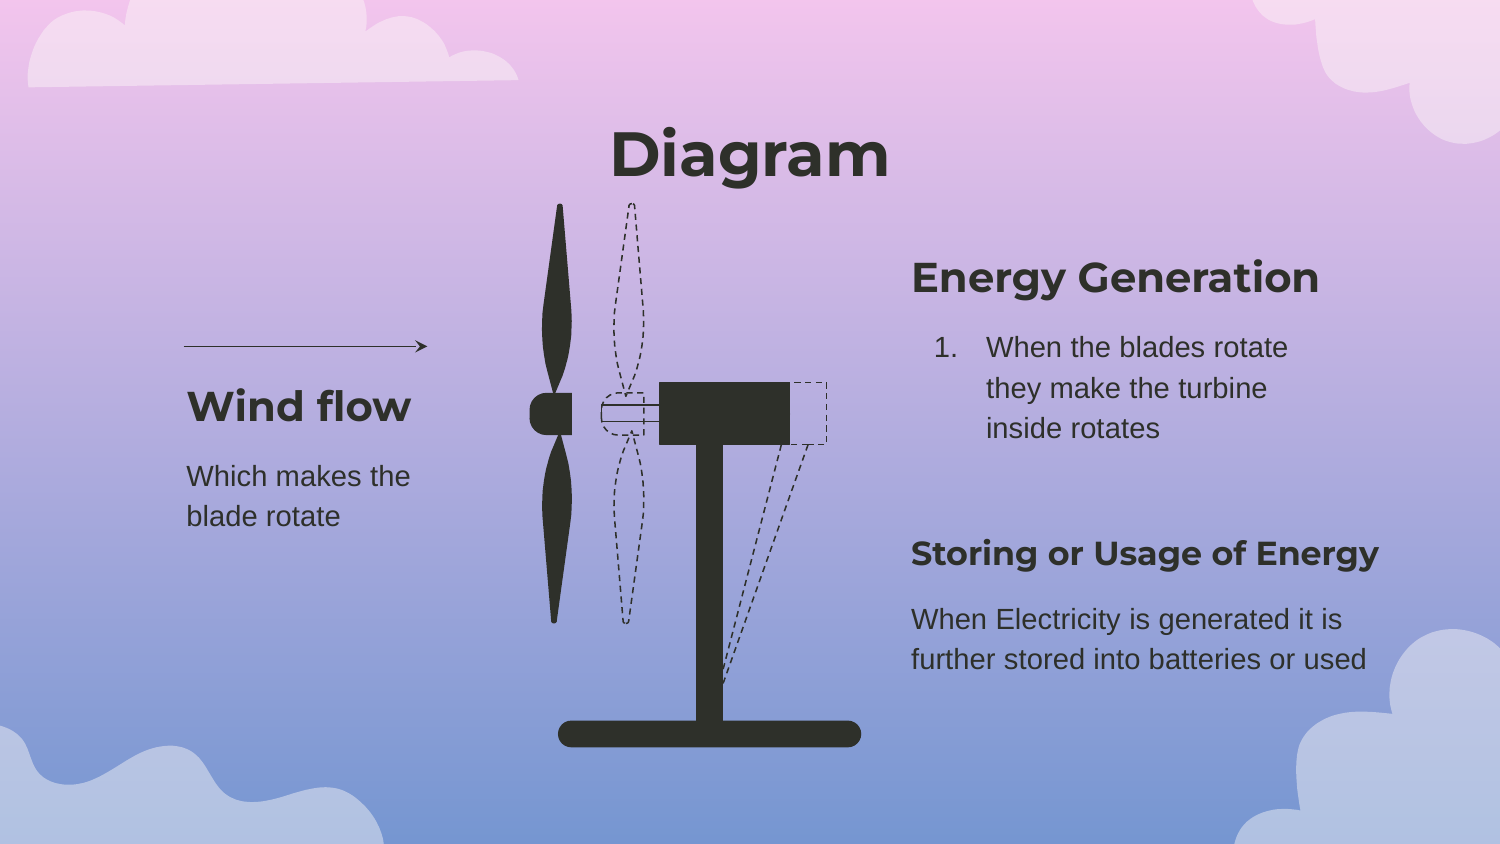

# Diagram

Energy Generation
When the blades rotate they make the turbine inside rotates
Wind flow
Which makes the blade rotate
Storing or Usage of Energy
When Electricity is generated it is further stored into batteries or used